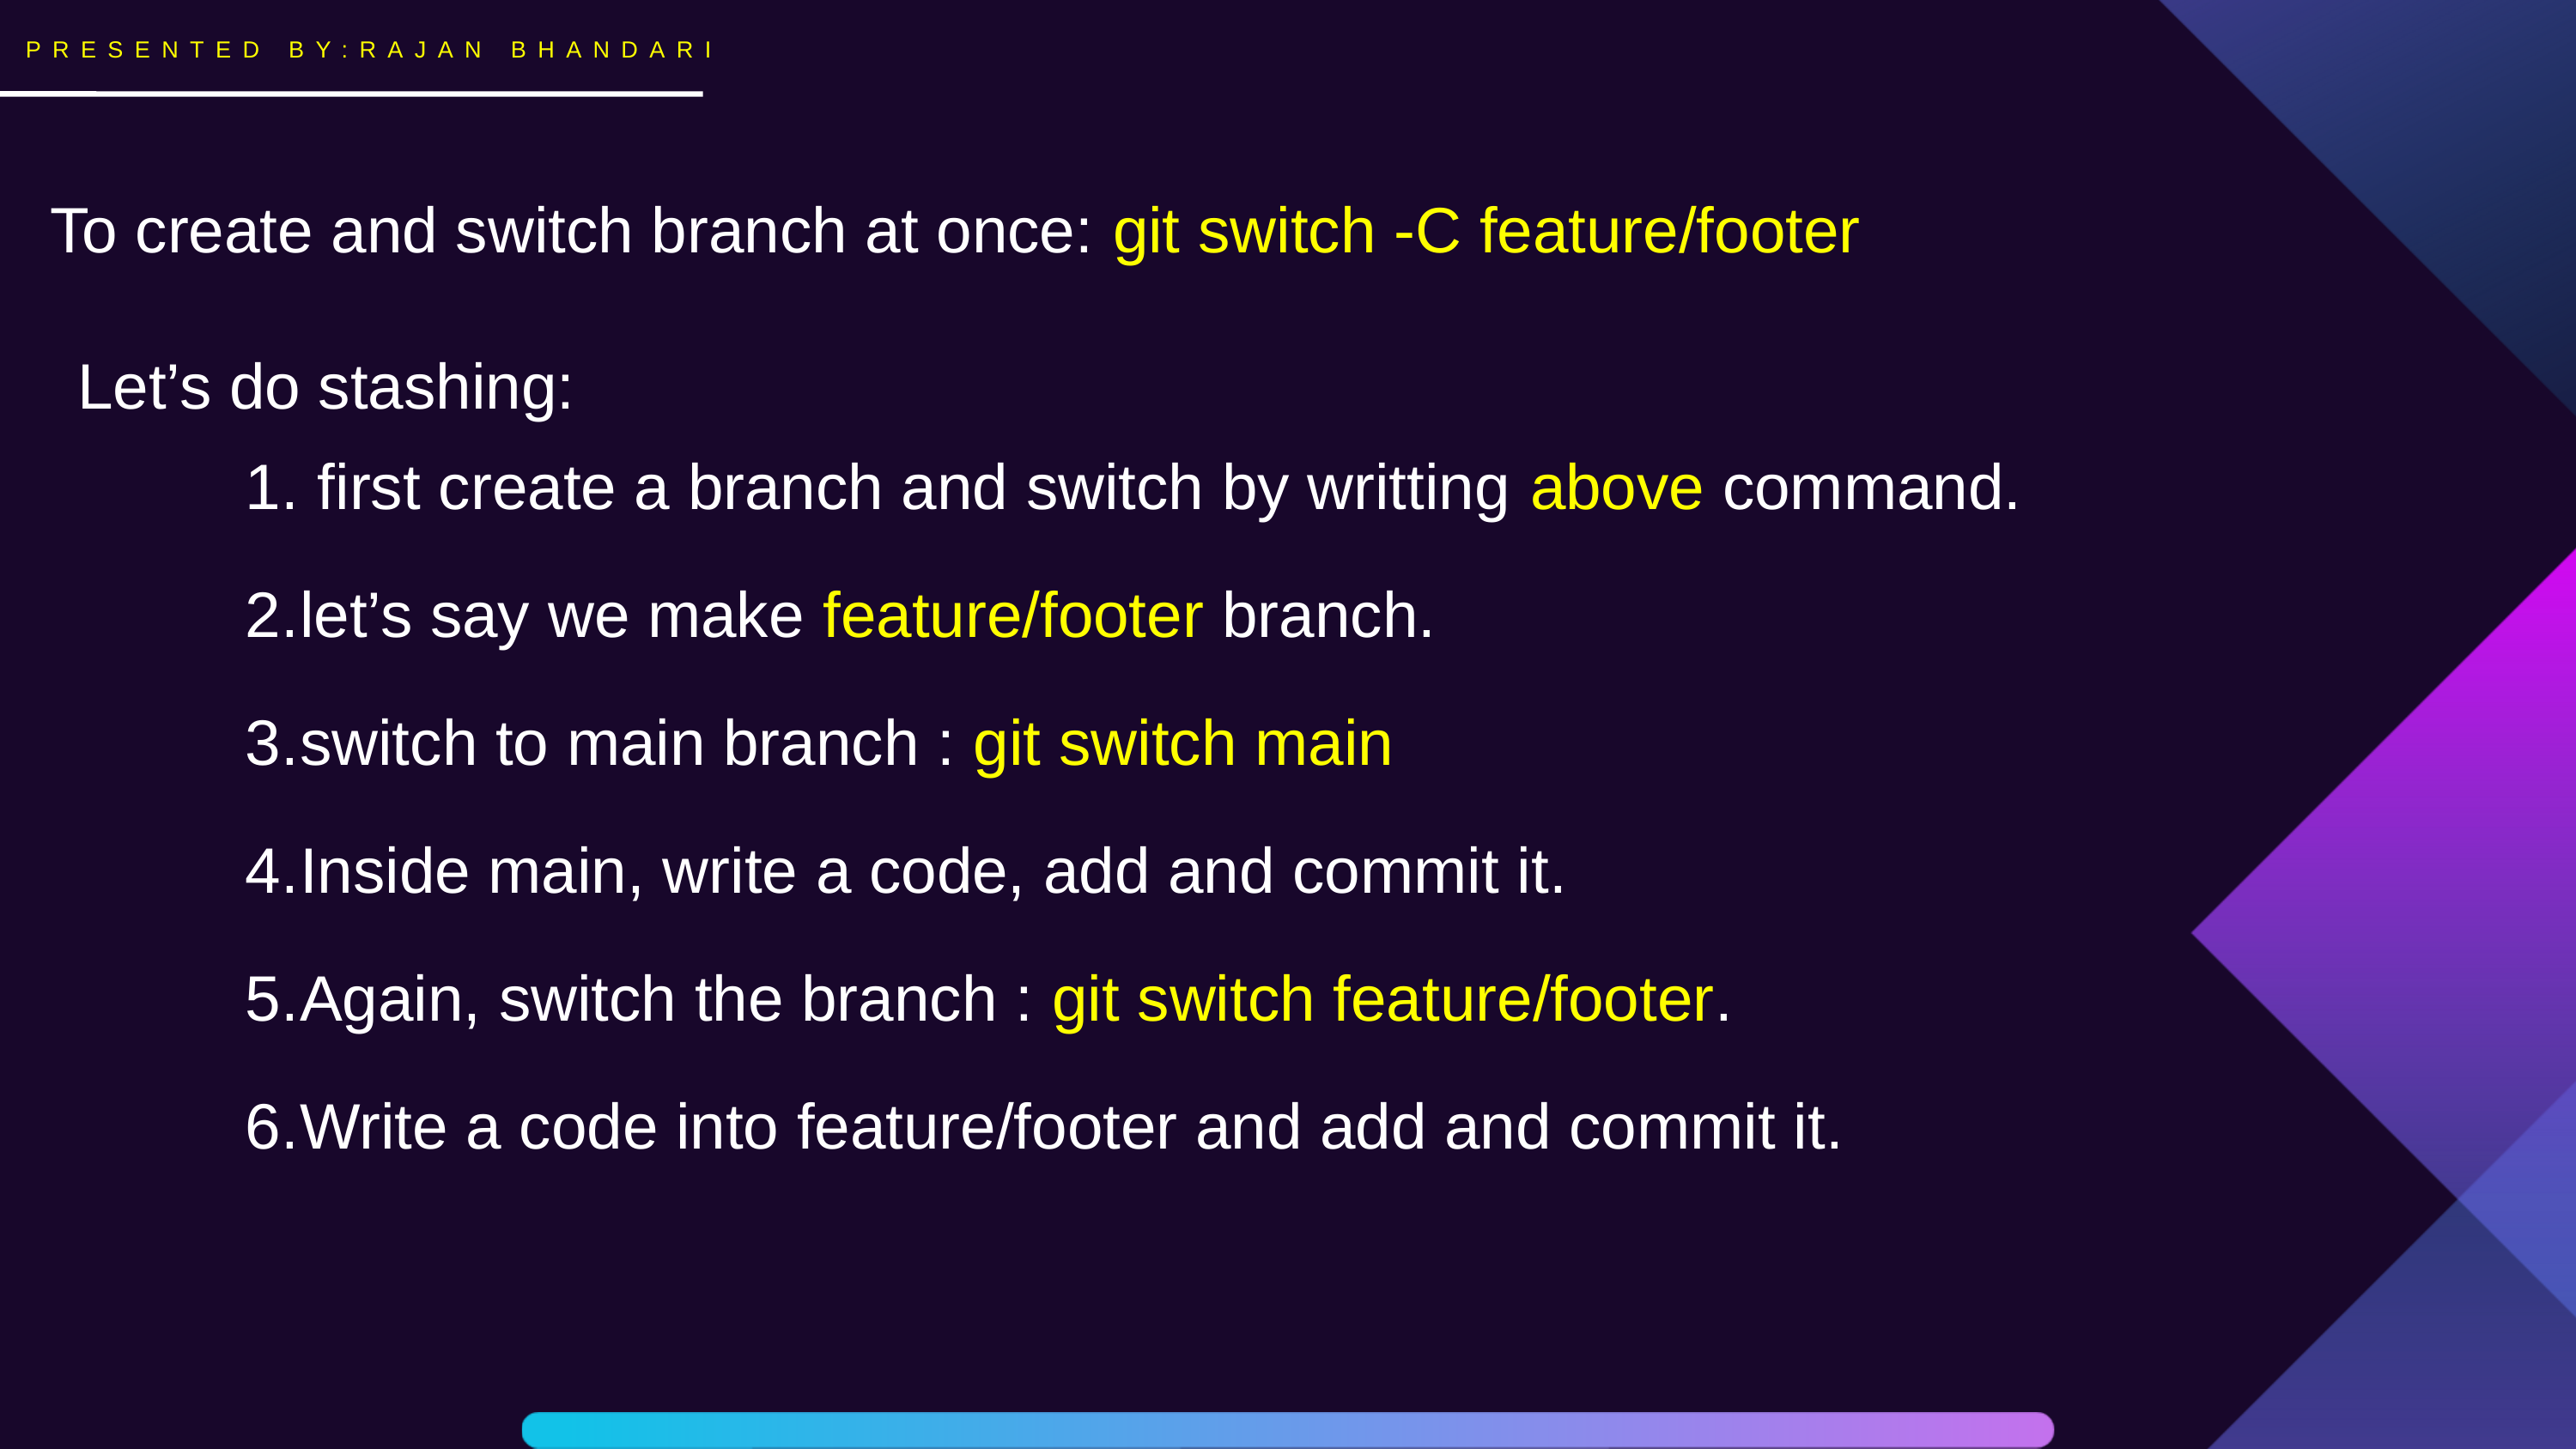

PRESENTED BY:RAJAN BHANDARI

To create and switch branch at once: git switch -C feature/footer
Let’s do stashing:
 first create a branch and switch by writting above command.
let’s say we make feature/footer branch.
switch to main branch : git switch main
Inside main, write a code, add and commit it.
Again, switch the branch : git switch feature/footer.
Write a code into feature/footer and add and commit it.